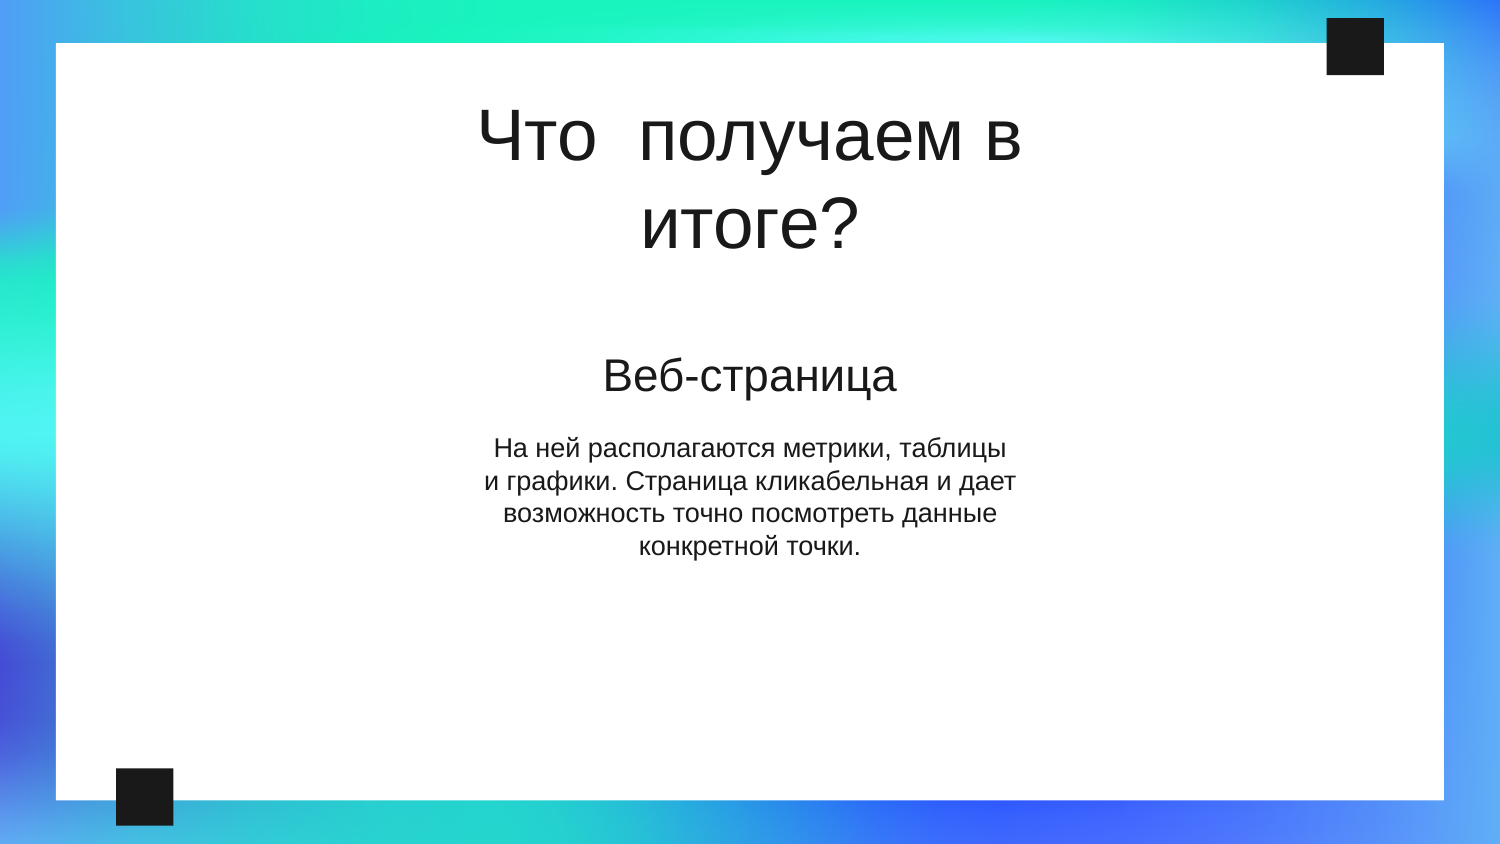

# Что  получаем в итоге?
Веб-страница
На ней располагаются метрики, таблицы и графики. Страница кликабельная и дает возможность точно посмотреть данные конкретной точки.